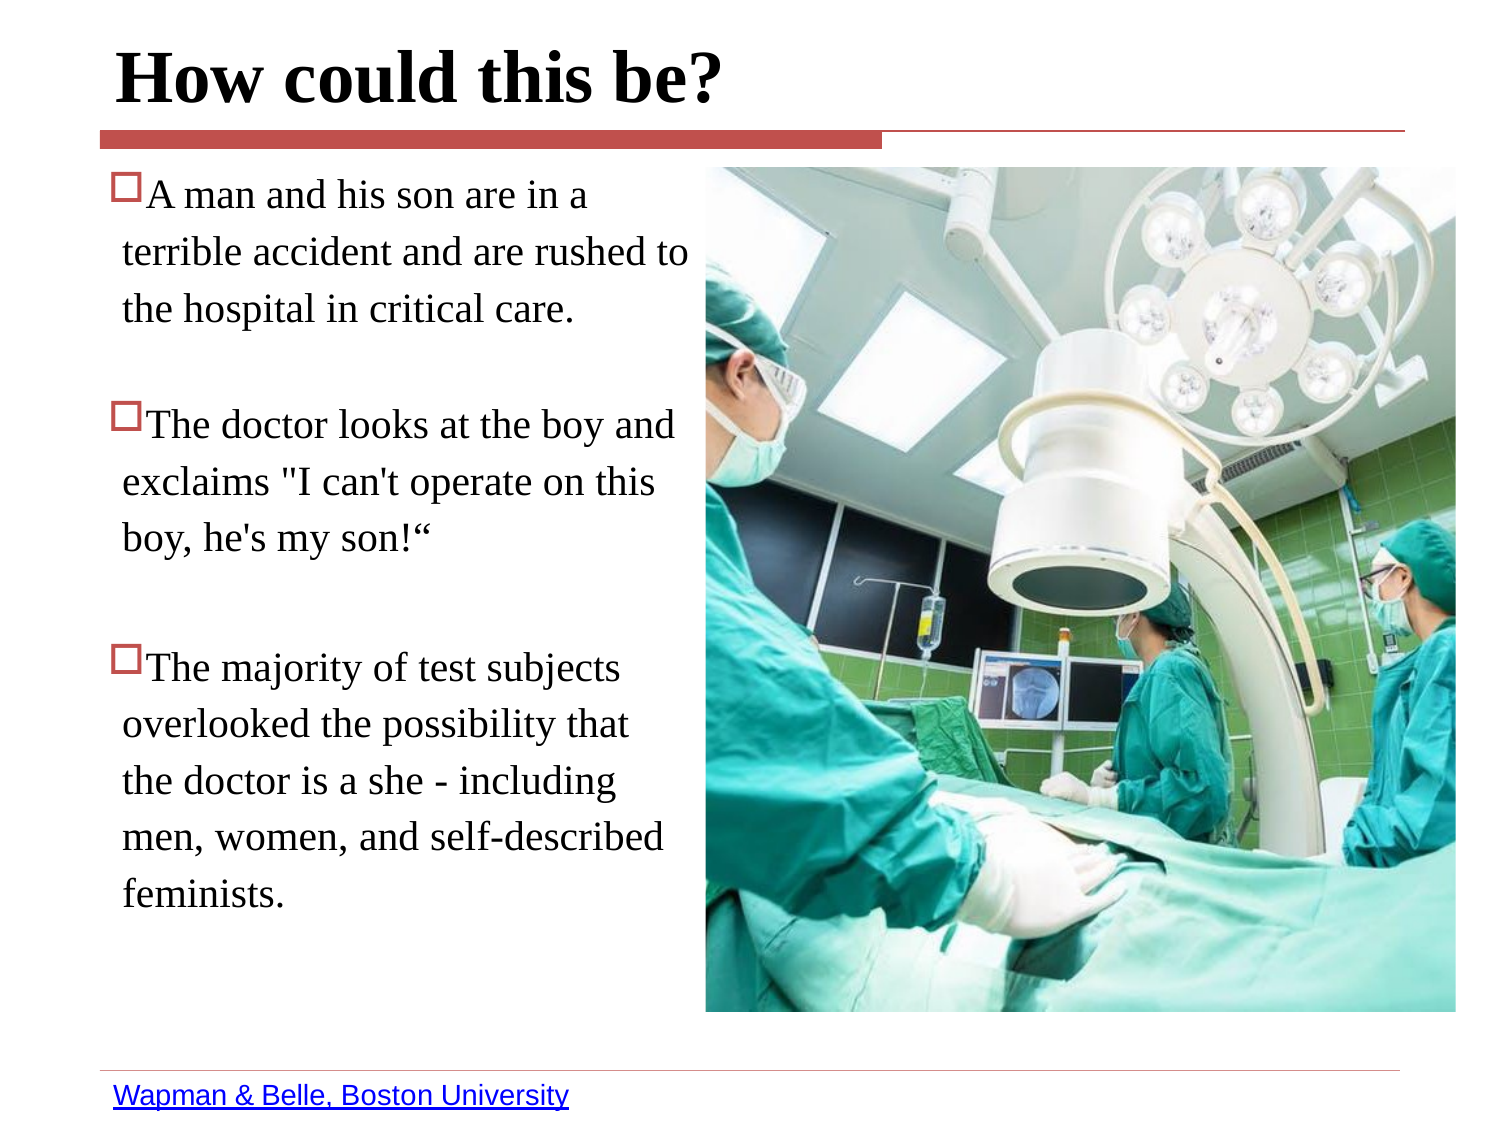

# How could this be?
A man and his son are in a terrible accident and are rushed to the hospital in critical care.

The doctor looks at the boy and exclaims "I can't operate on this boy, he's my son!“

The majority of test subjects overlooked the possibility that the doctor is a she - including men, women, and self-described feminists.

Wapman & Belle, Boston University